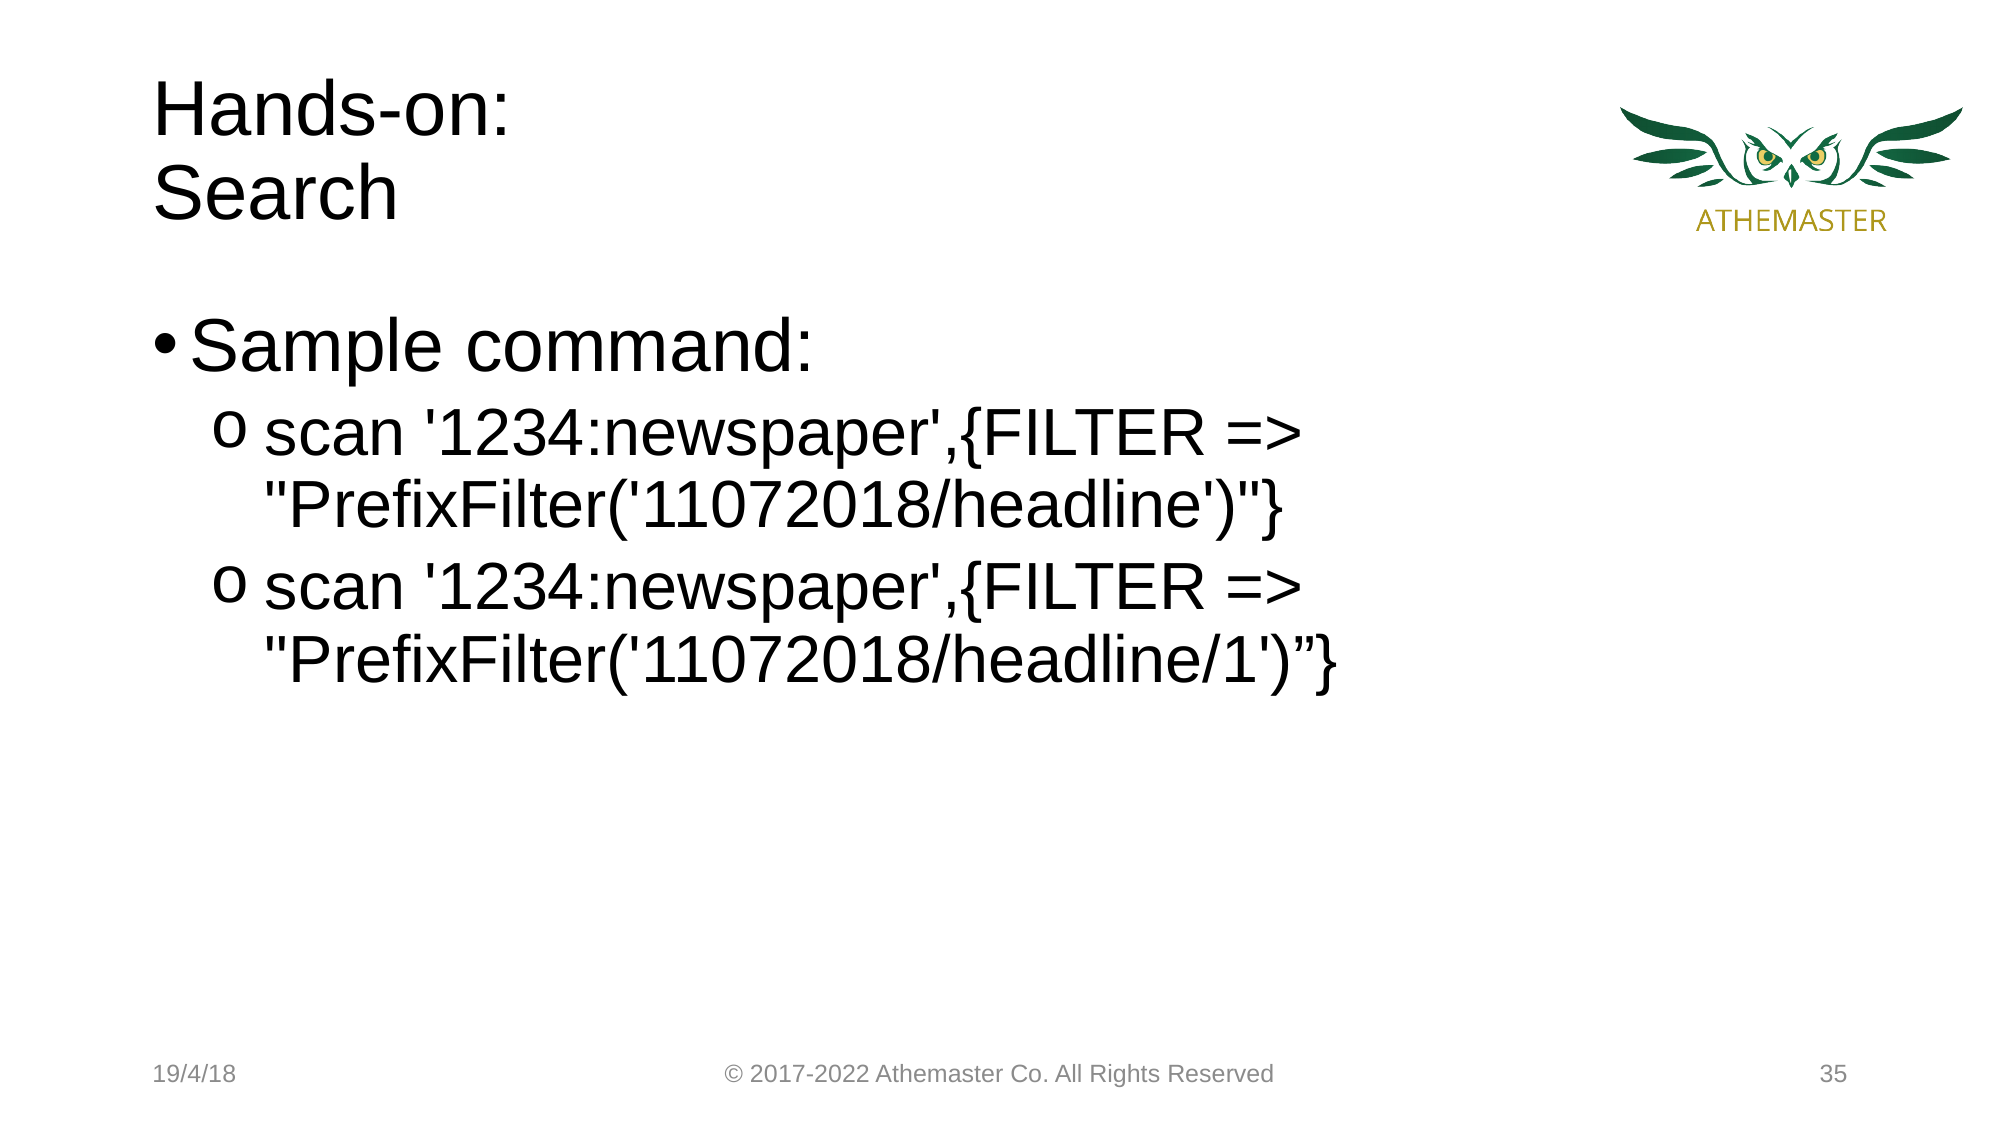

# Hands-on: Search
Sample command:
scan '1234:newspaper',{FILTER => "PrefixFilter('11072018/headline')"}
scan '1234:newspaper',{FILTER => "PrefixFilter('11072018/headline/1')”}
19/4/18
© 2017-2022 Athemaster Co. All Rights Reserved
35